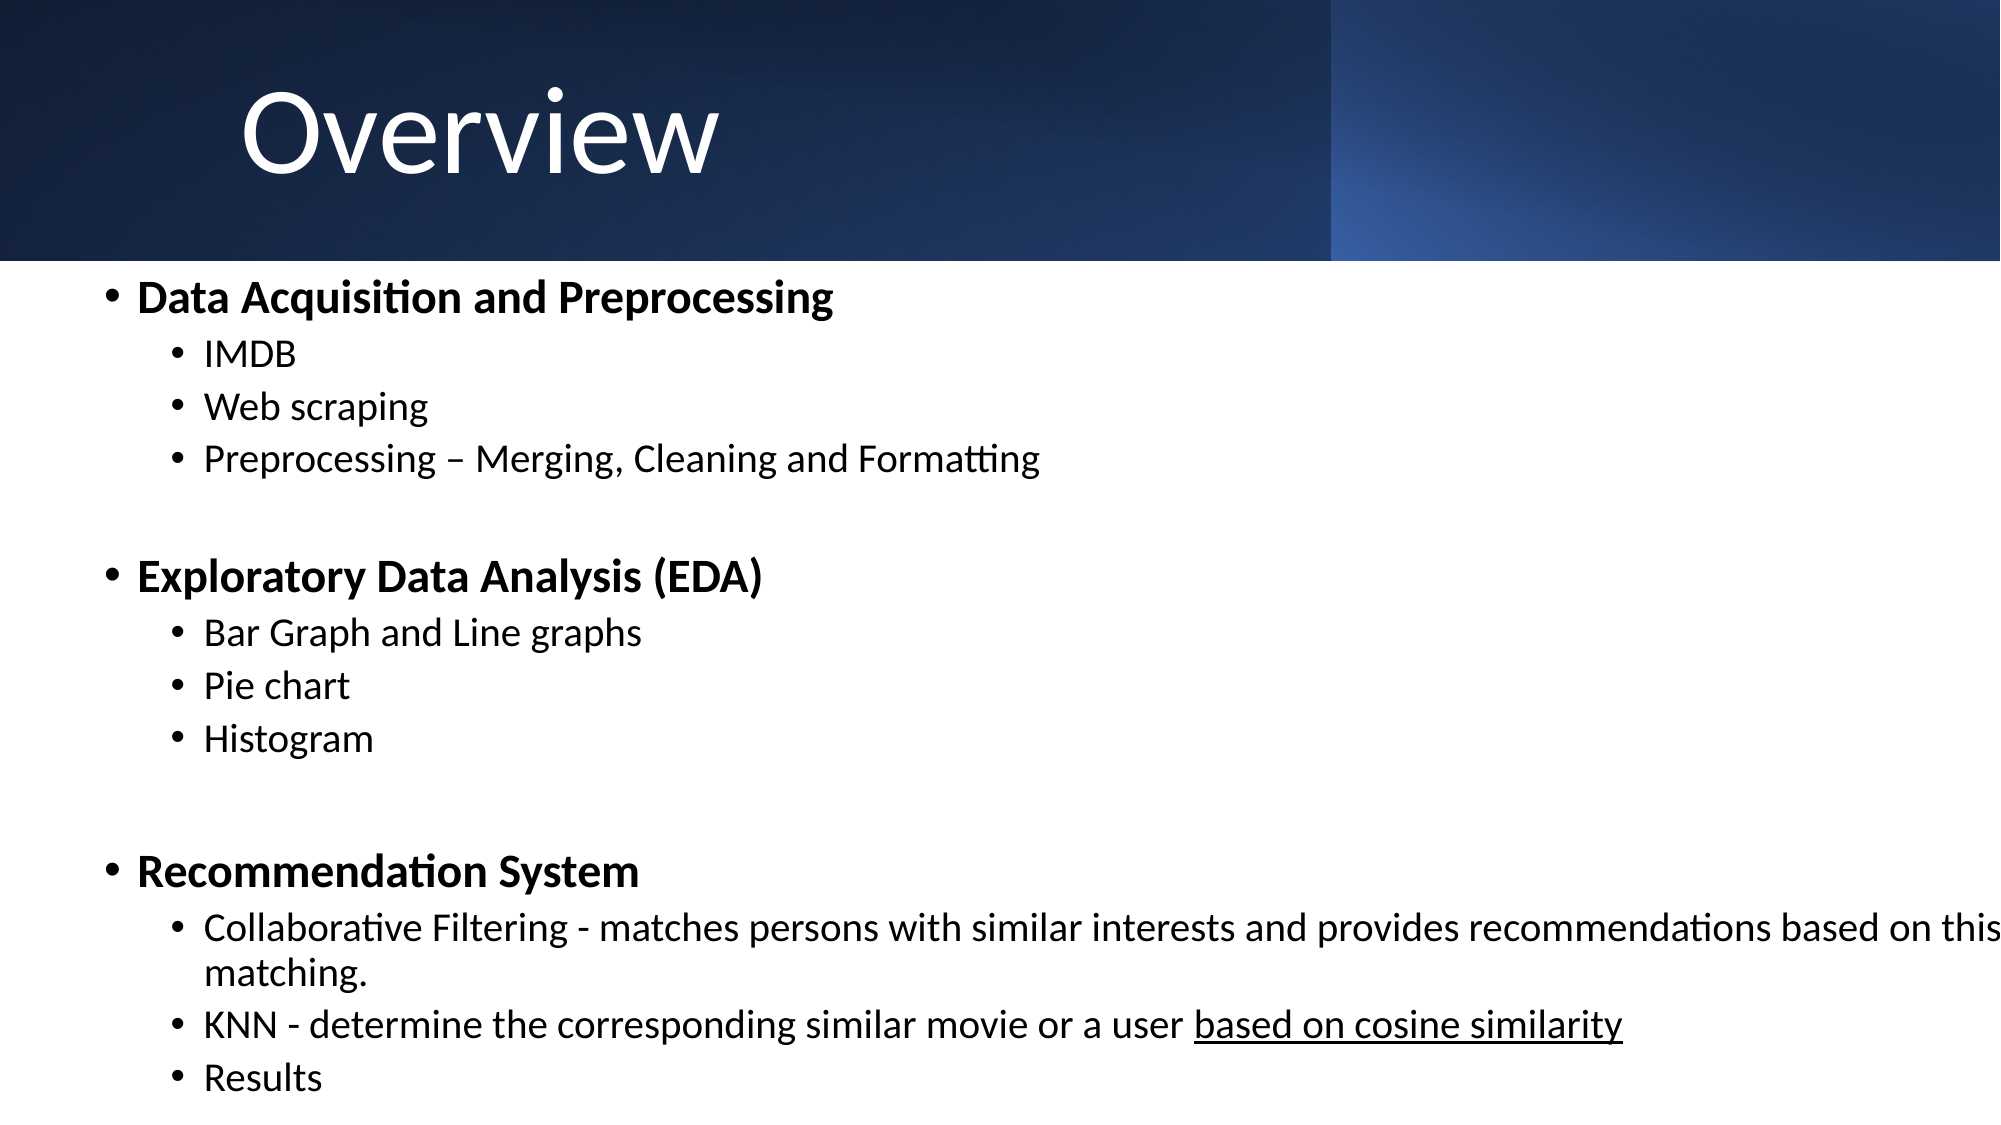

# Overview
Data Acquisition and Preprocessing
IMDB
Web scraping
Preprocessing – Merging, Cleaning and Formatting

Exploratory Data Analysis (EDA)
Bar Graph and Line graphs
Pie chart
Histogram

Recommendation System
Collaborative Filtering - matches persons with similar interests and provides recommendations based on this matching.
KNN - determine the corresponding similar movie or a user based on cosine similarity
Results